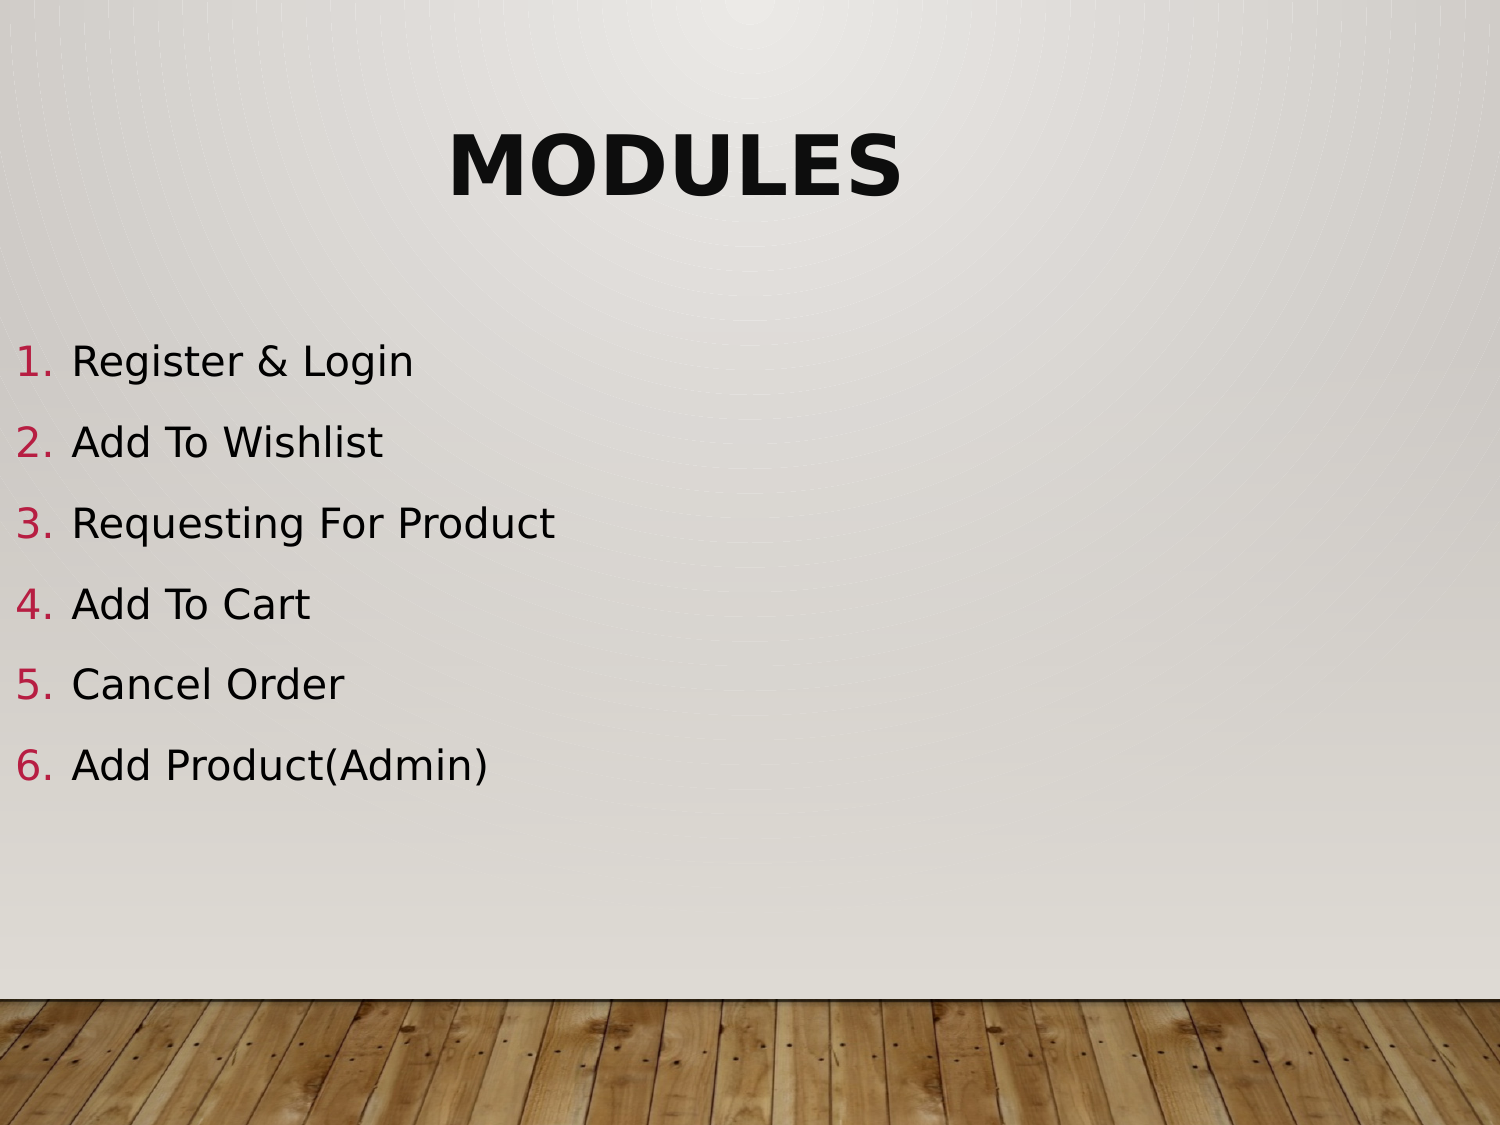

Modules
Register & Login
Add To Wishlist
Requesting For Product
Add To Cart
Cancel Order
Add Product(Admin)